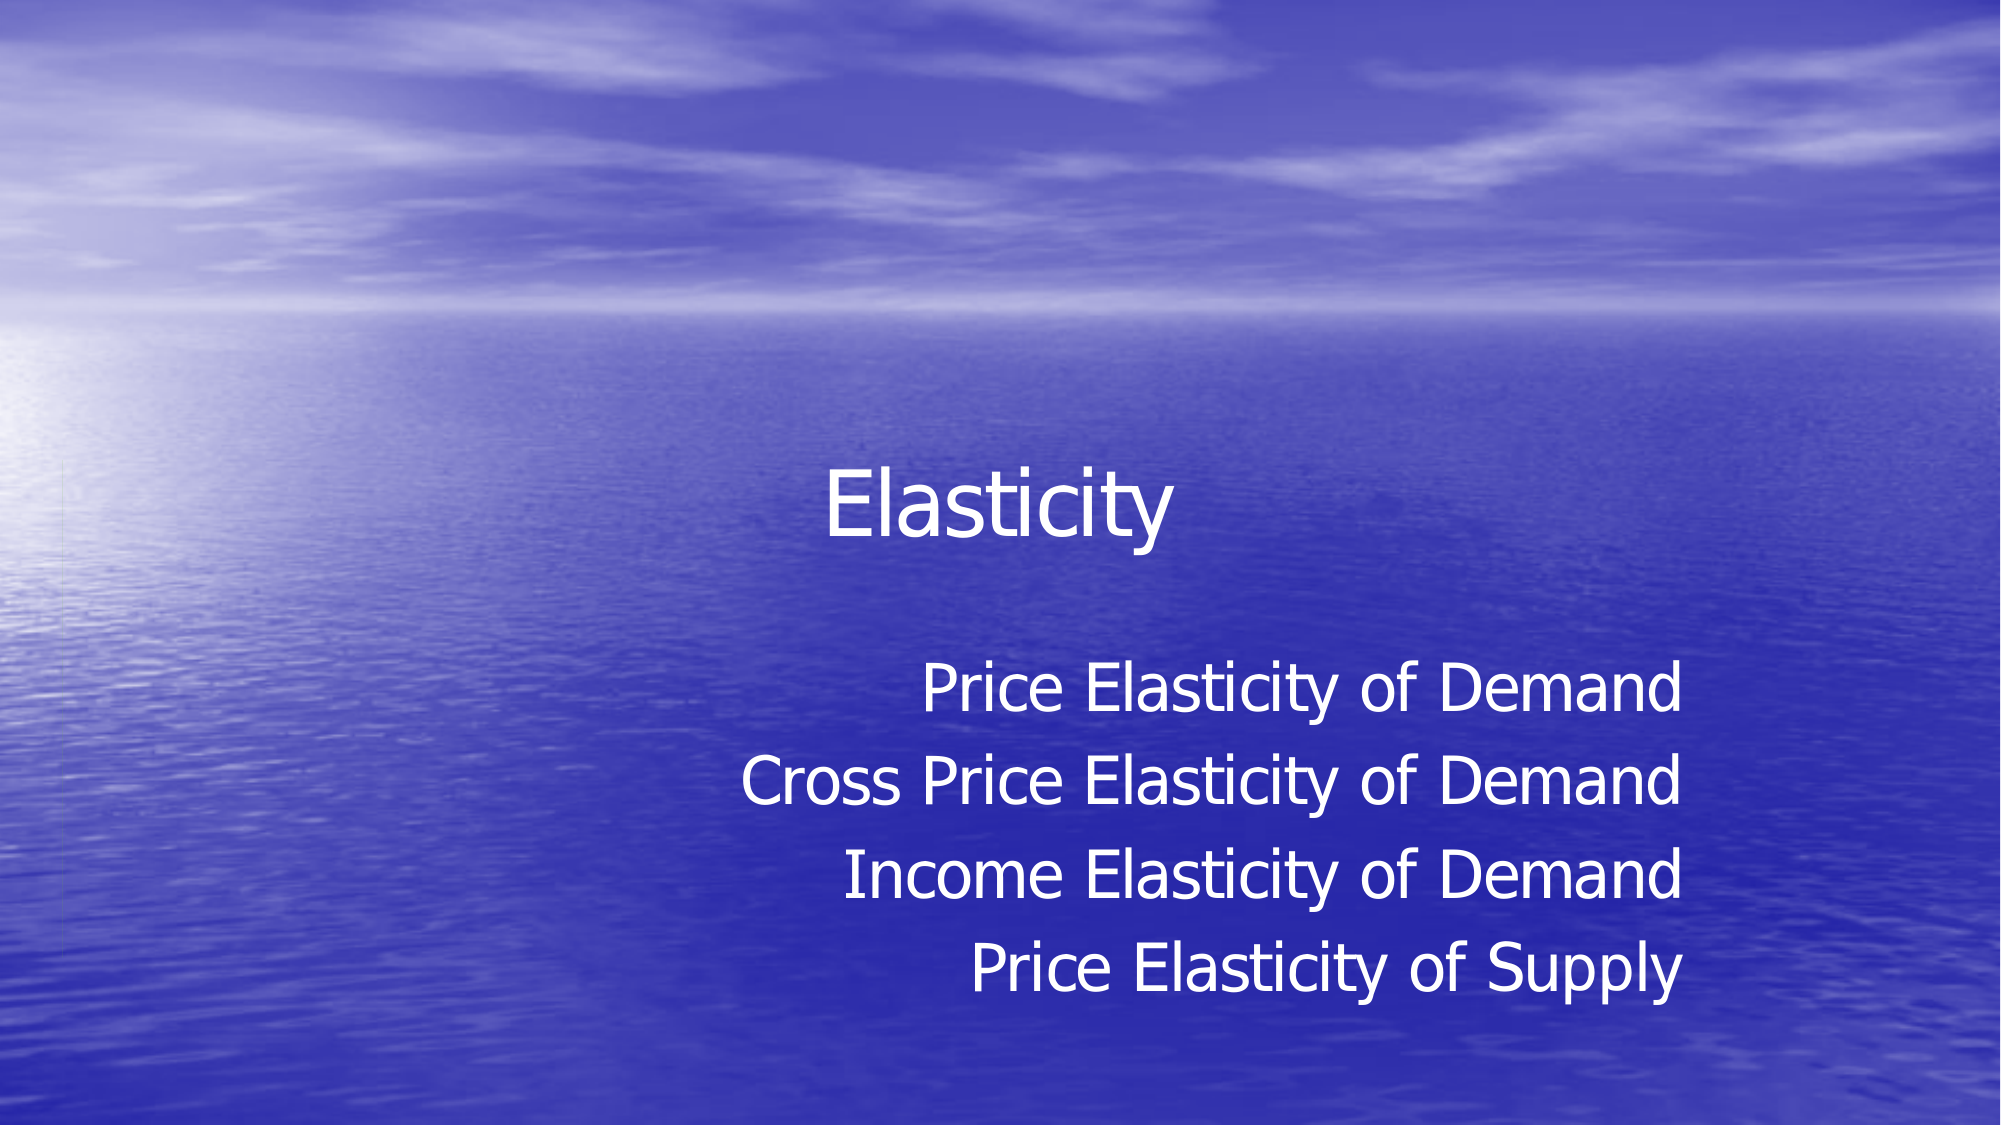

# Elasticity
Price Elasticity of Demand
Cross Price Elasticity of Demand
Income Elasticity of Demand
Price Elasticity of Supply